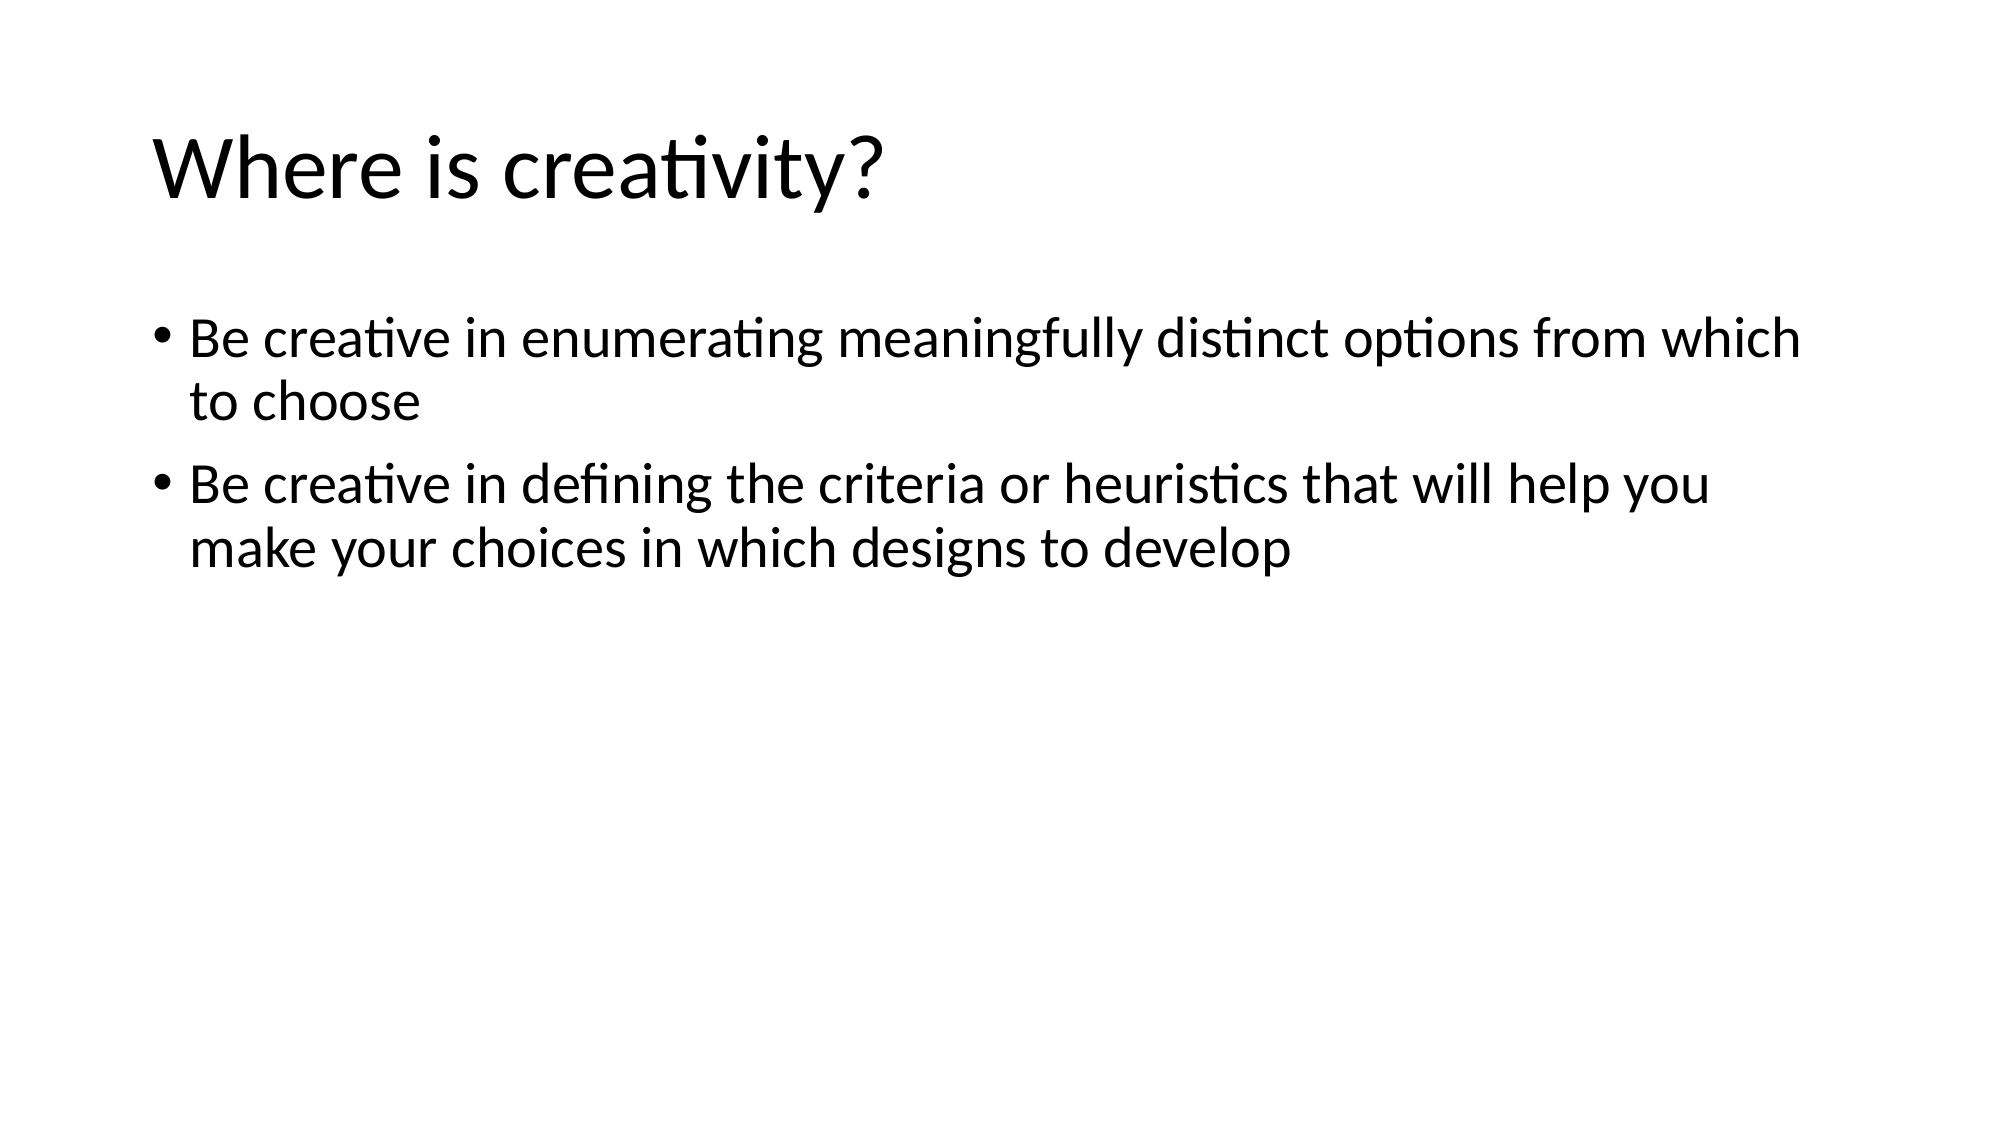

# Where is creativity?
Be creative in enumerating meaningfully distinct options from which to choose
Be creative in defining the criteria or heuristics that will help you make your choices in which designs to develop